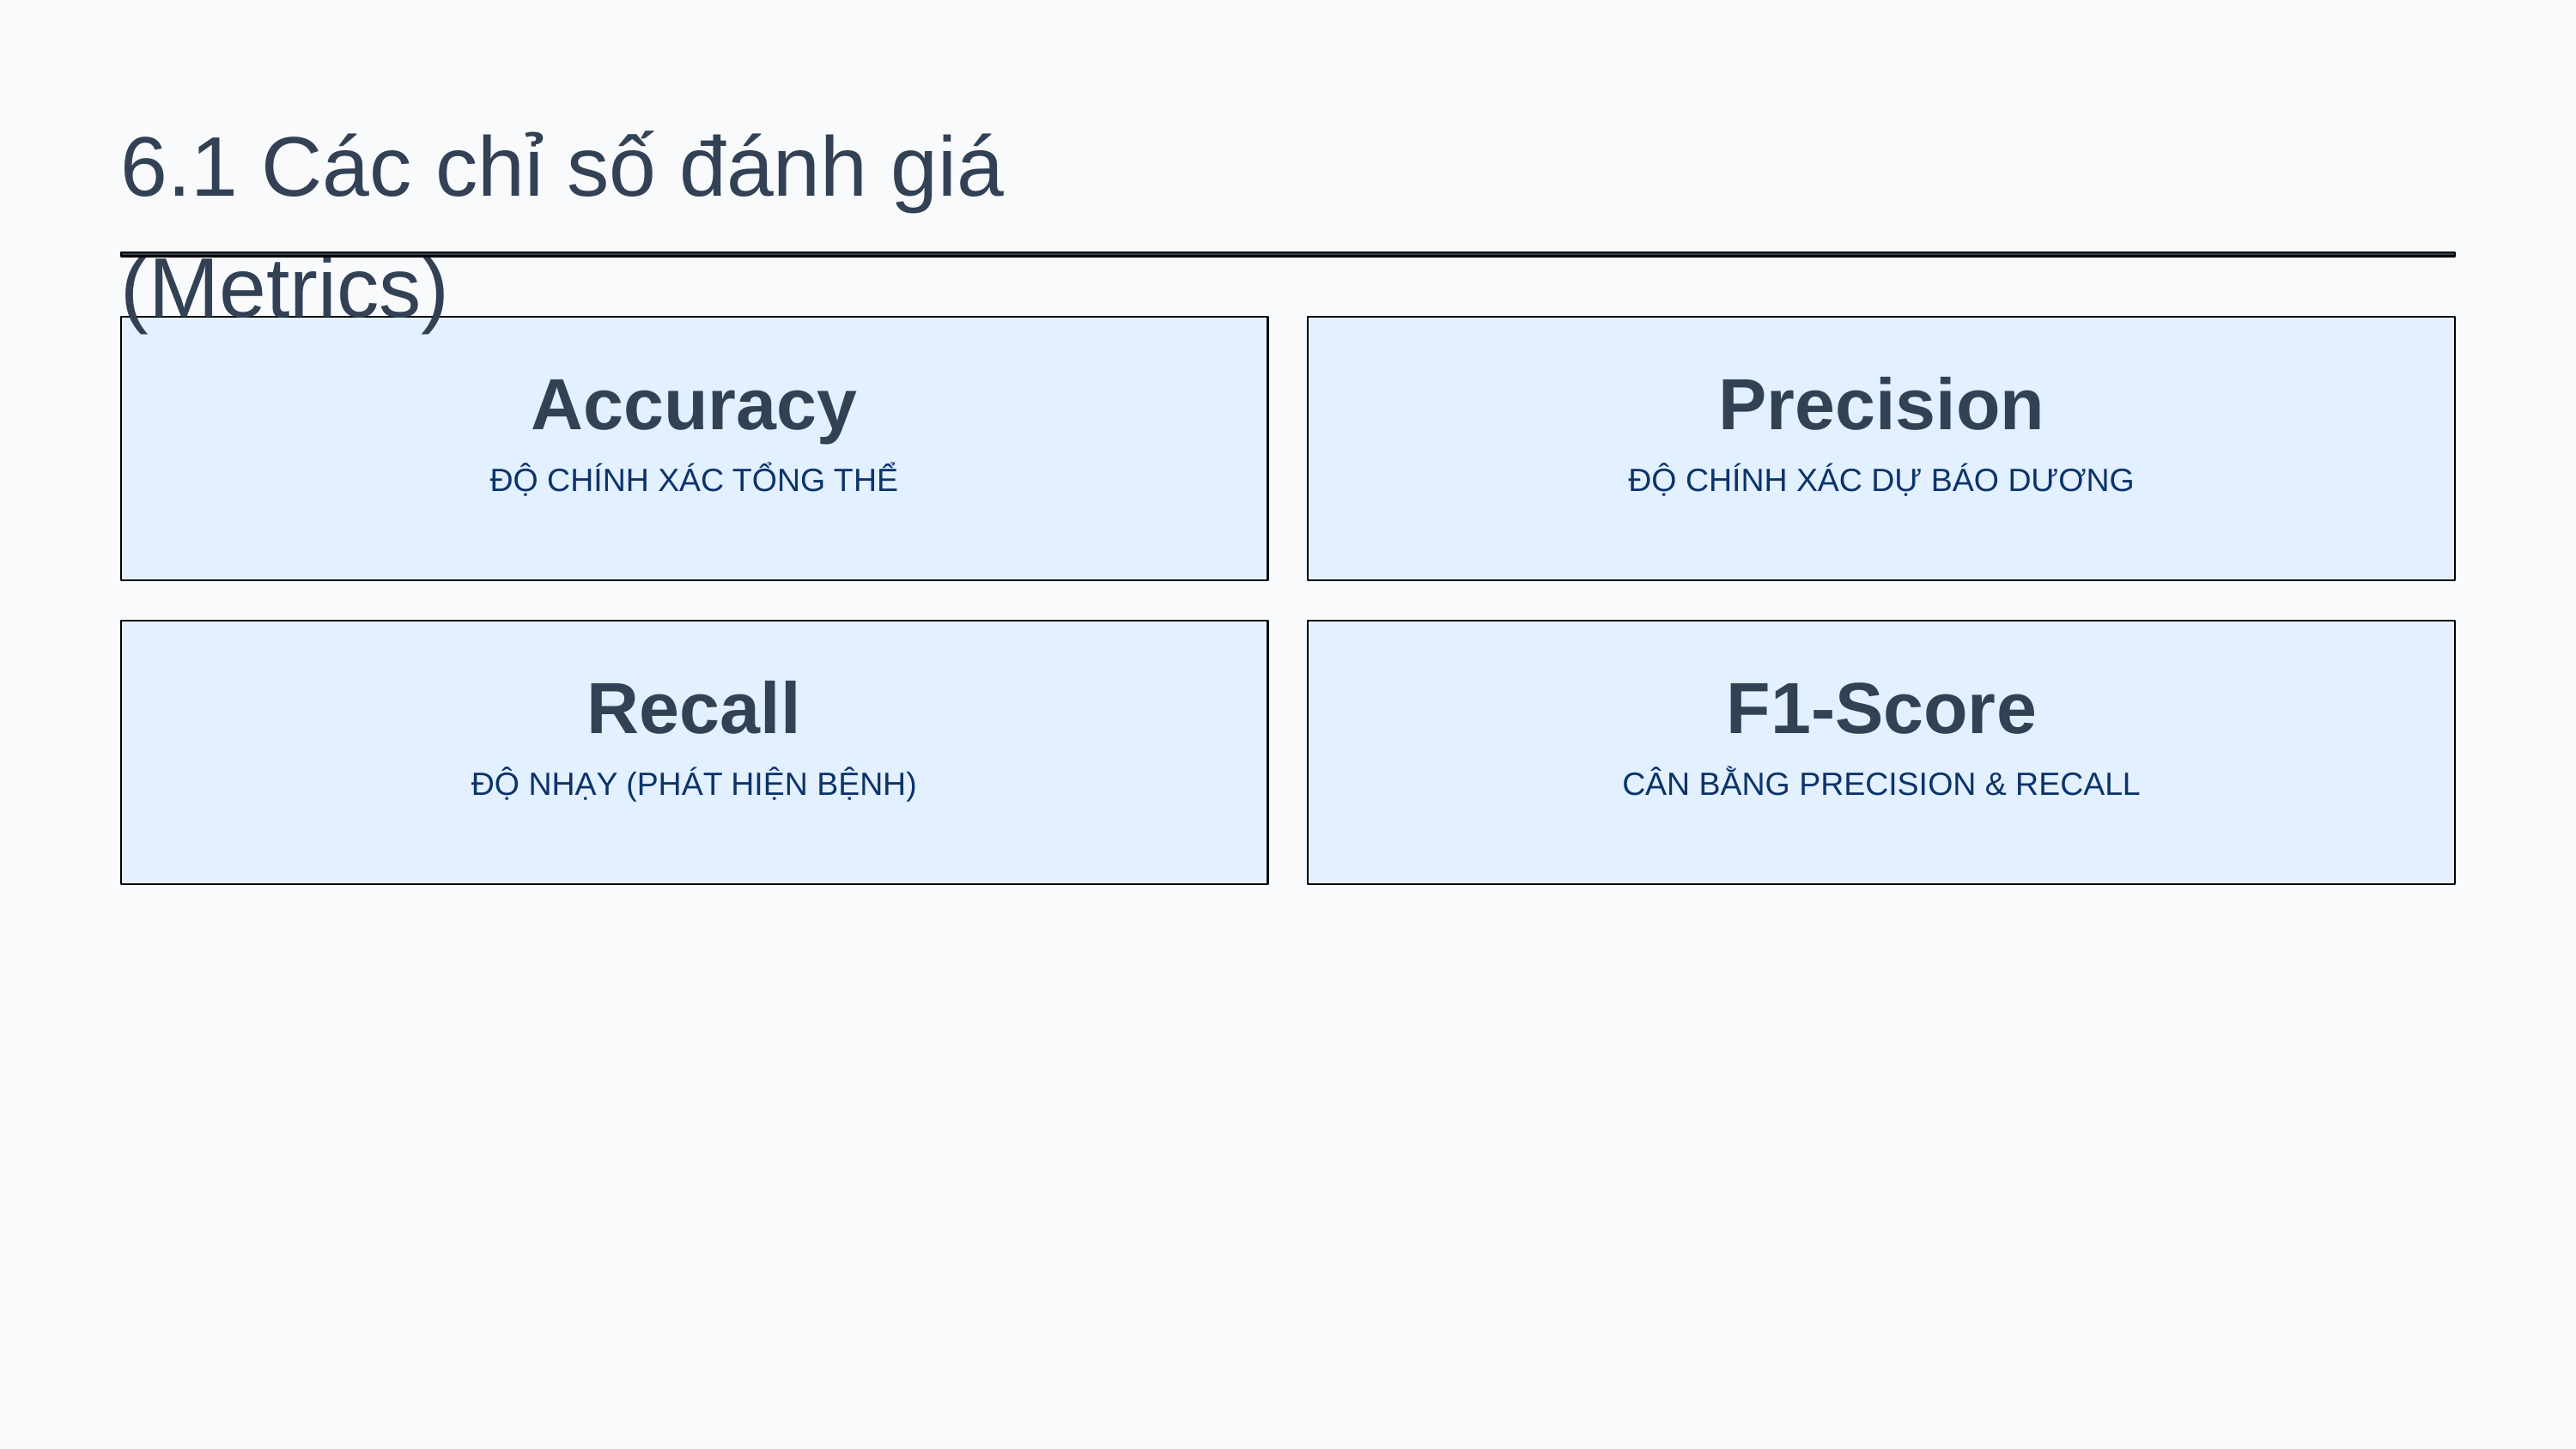

6.1 Các chỉ số đánh giá (Metrics)

Accuracy
Precision
ĐỘ CHÍNH XÁC TỔNG THỂ
ĐỘ CHÍNH XÁC DỰ BÁO DƯƠNG

Recall
F1-Score
ĐỘ NHẠY (PHÁT HIỆN BỆNH)
CÂN BẰNG PRECISION & RECALL